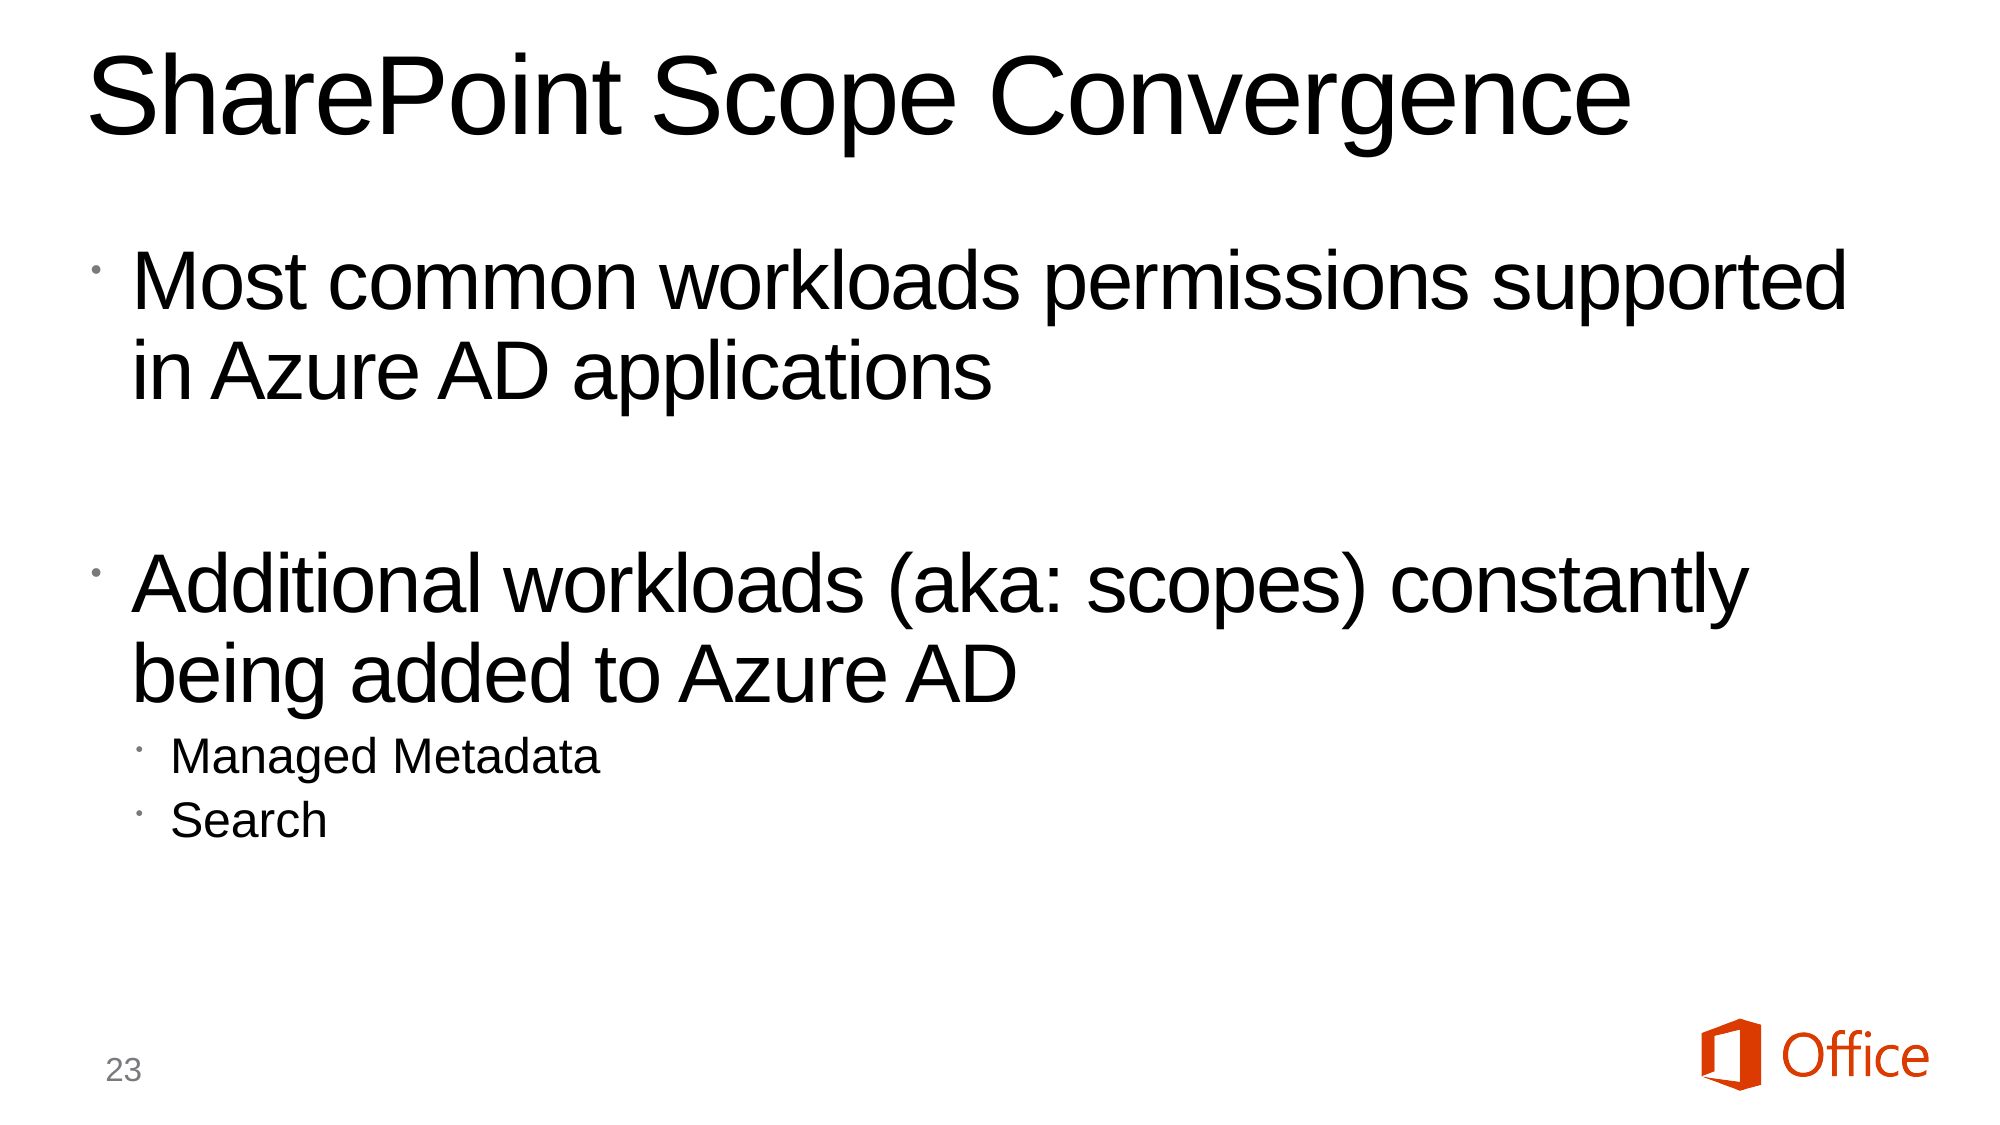

# SharePoint Scope Convergence
Most common workloads permissions supported in Azure AD applications

Additional workloads (aka: scopes) constantly being added to Azure AD
Managed Metadata
Search
23